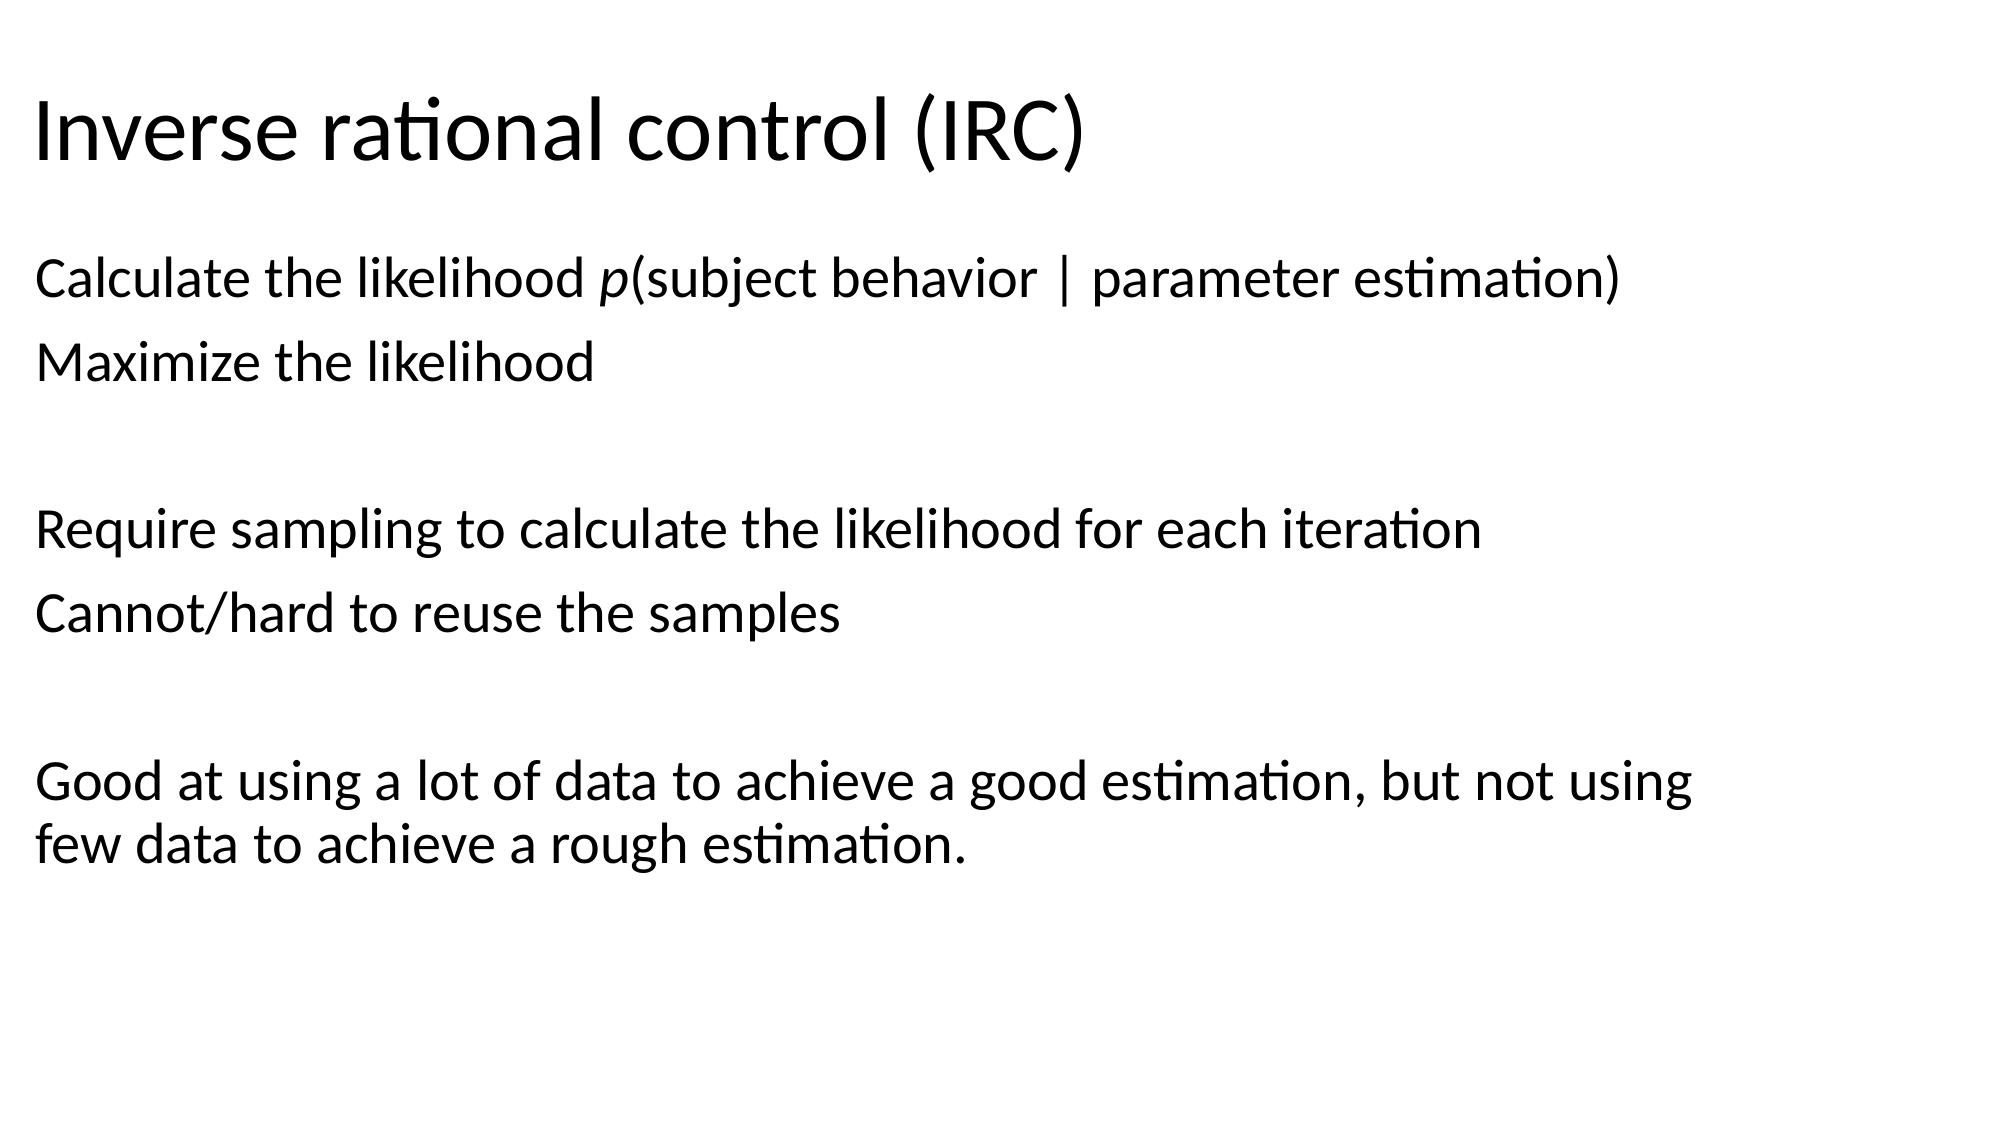

# Inverse rational control (IRC)
Calculate the likelihood p(subject behavior | parameter estimation)
Maximize the likelihood

Require sampling to calculate the likelihood for each iteration
Cannot/hard to reuse the samples

Good at using a lot of data to achieve a good estimation, but not using few data to achieve a rough estimation.